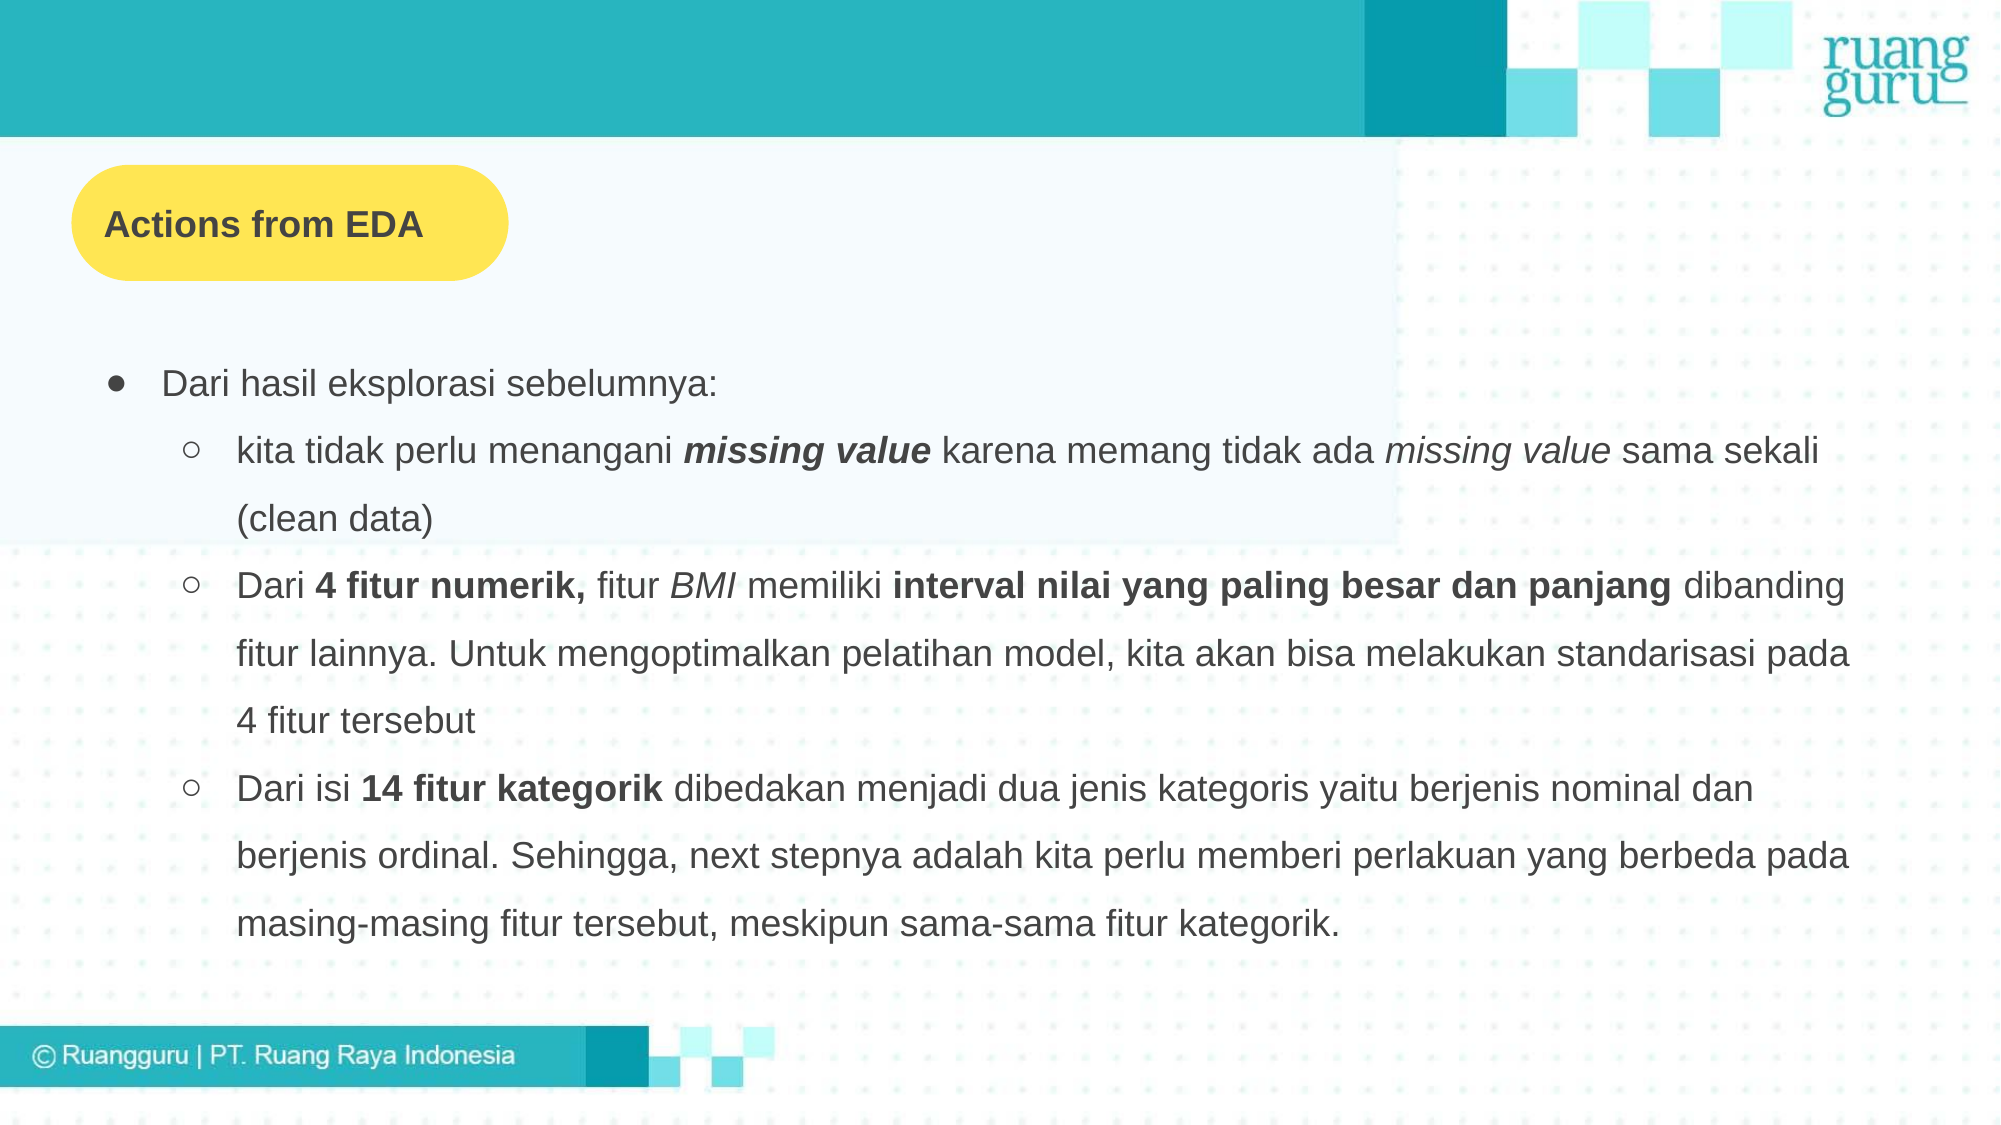

Actions from EDA
Dari hasil eksplorasi sebelumnya:
kita tidak perlu menangani missing value karena memang tidak ada missing value sama sekali (clean data)
Dari 4 fitur numerik, fitur BMI memiliki interval nilai yang paling besar dan panjang dibanding fitur lainnya. Untuk mengoptimalkan pelatihan model, kita akan bisa melakukan standarisasi pada 4 fitur tersebut
Dari isi 14 fitur kategorik dibedakan menjadi dua jenis kategoris yaitu berjenis nominal dan berjenis ordinal. Sehingga, next stepnya adalah kita perlu memberi perlakuan yang berbeda pada masing-masing fitur tersebut, meskipun sama-sama fitur kategorik.